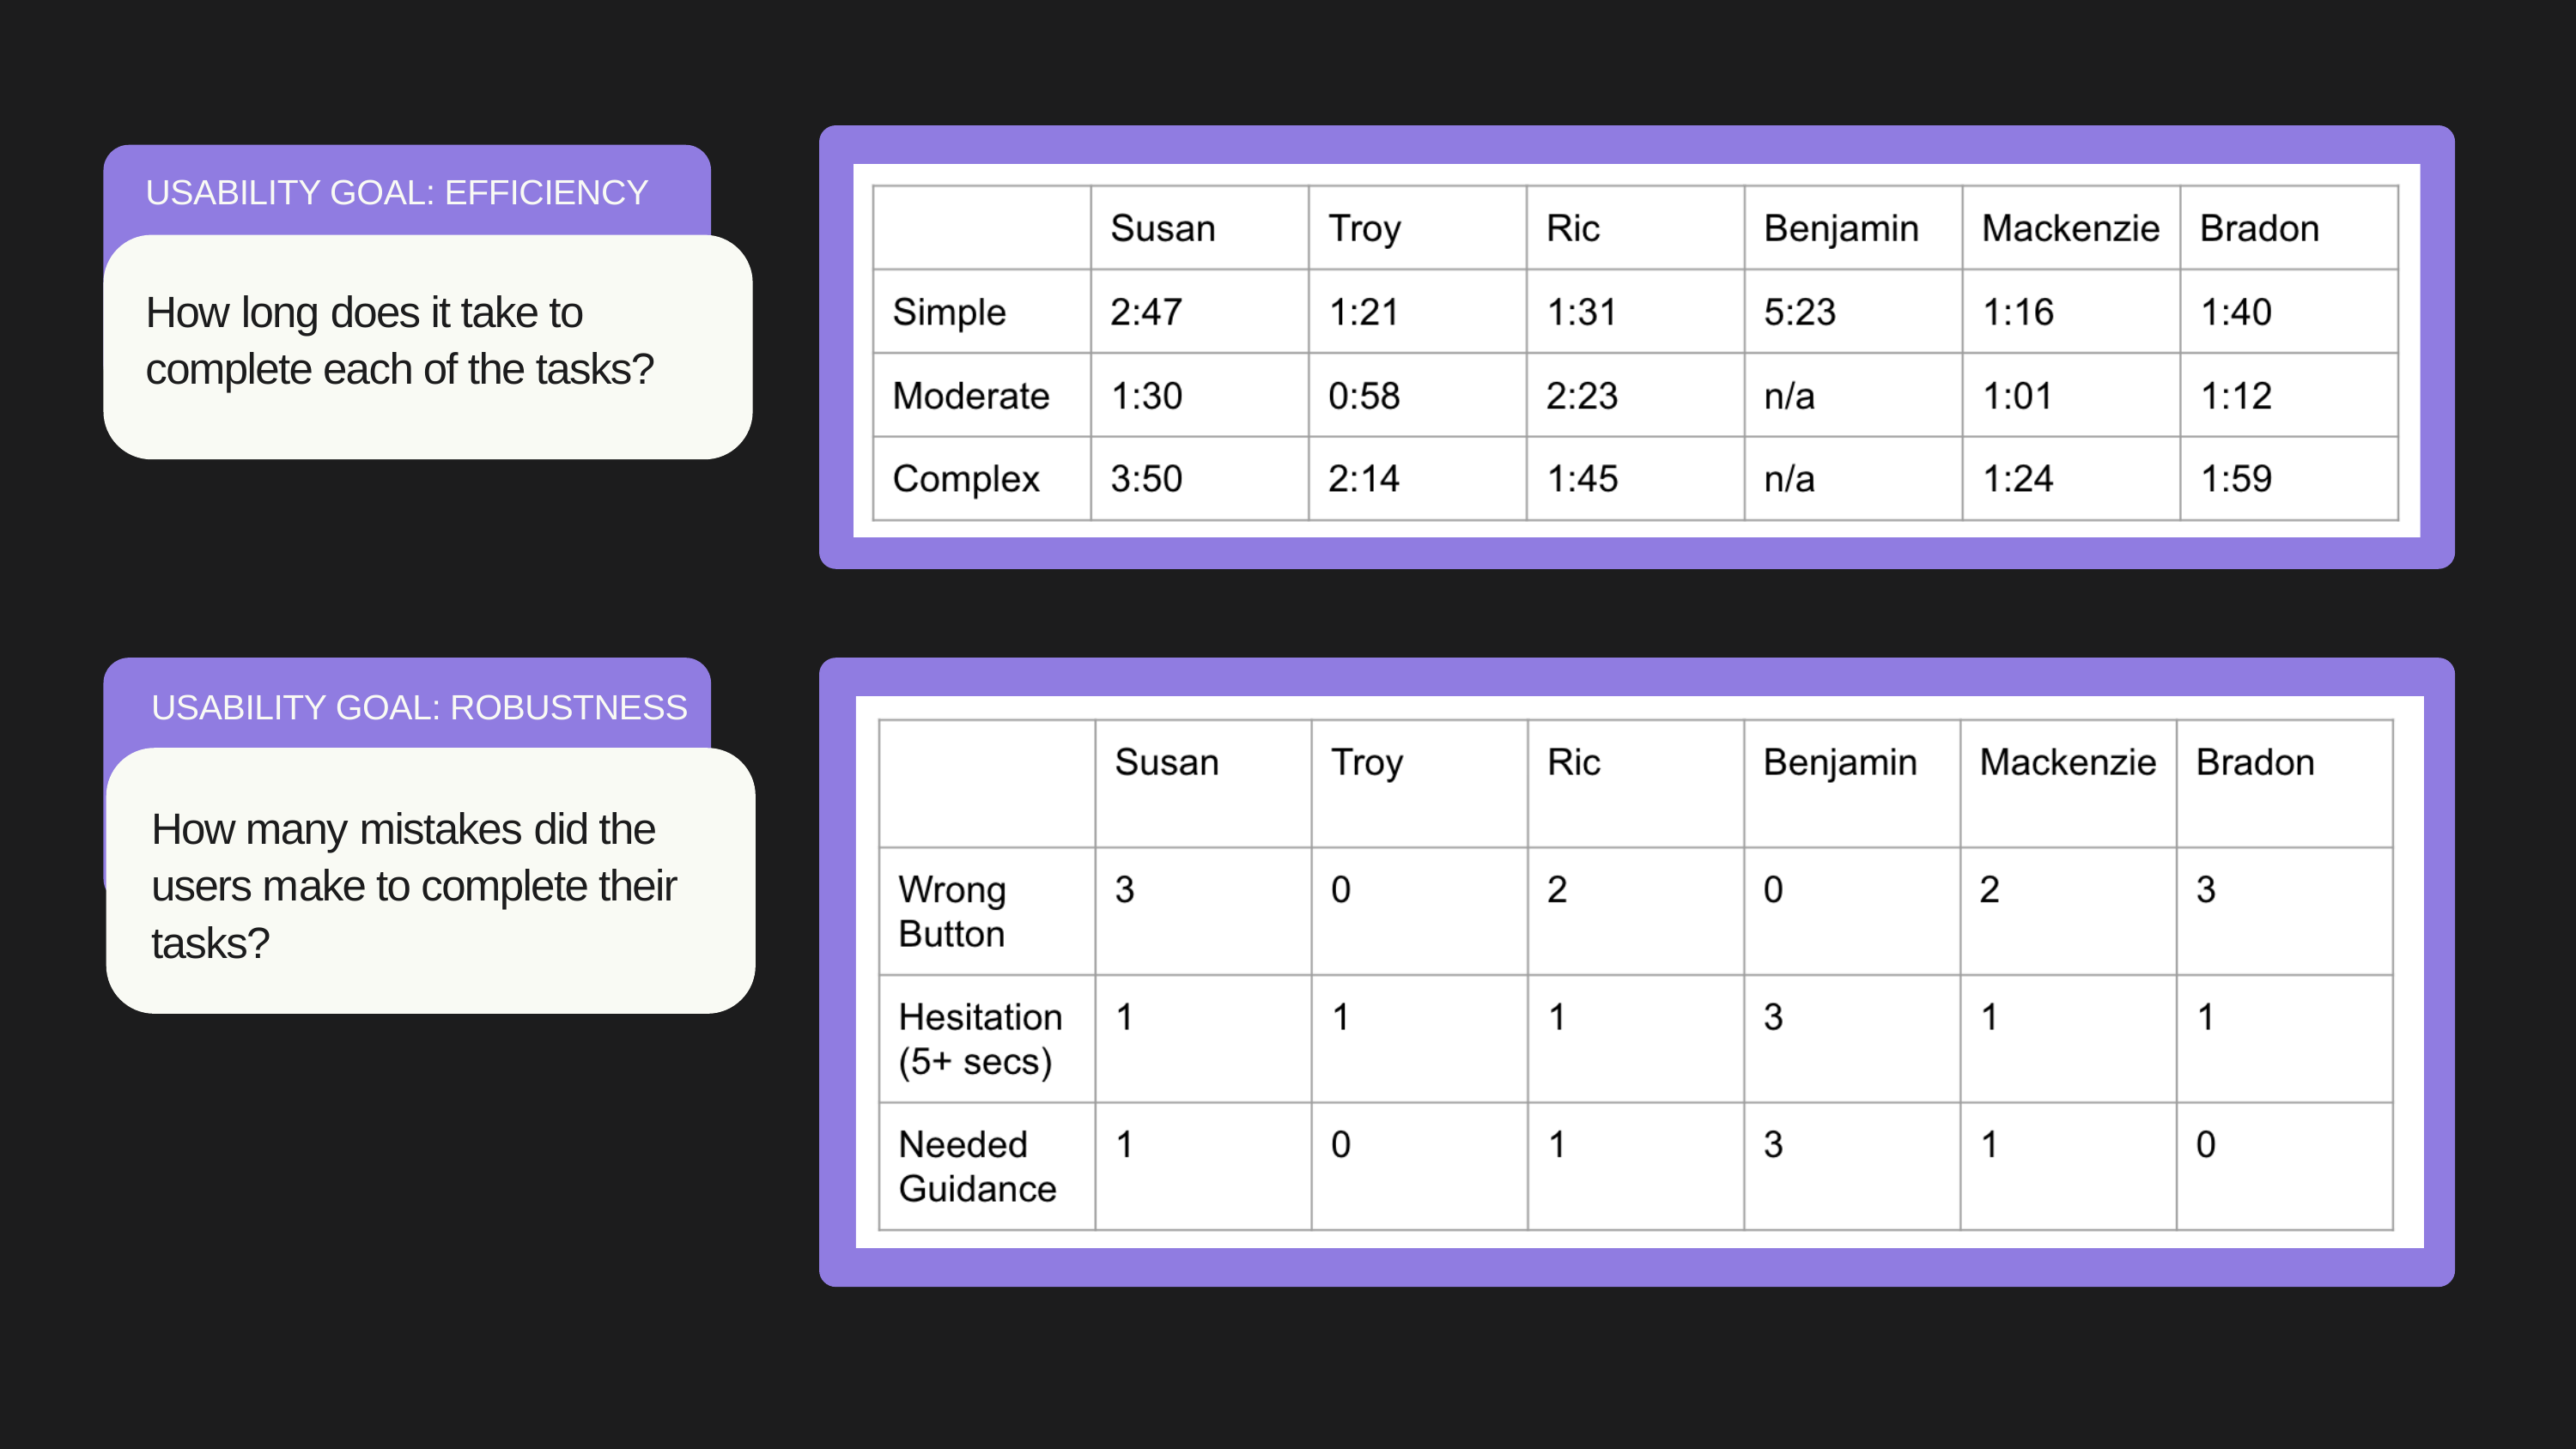

USABILITY GOAL: EFFICIENCY

How long does it take to complete each of the tasks?

USABILITY GOAL: ROBUSTNESS

How many mistakes did the users m﻿ake to complete their tasks?